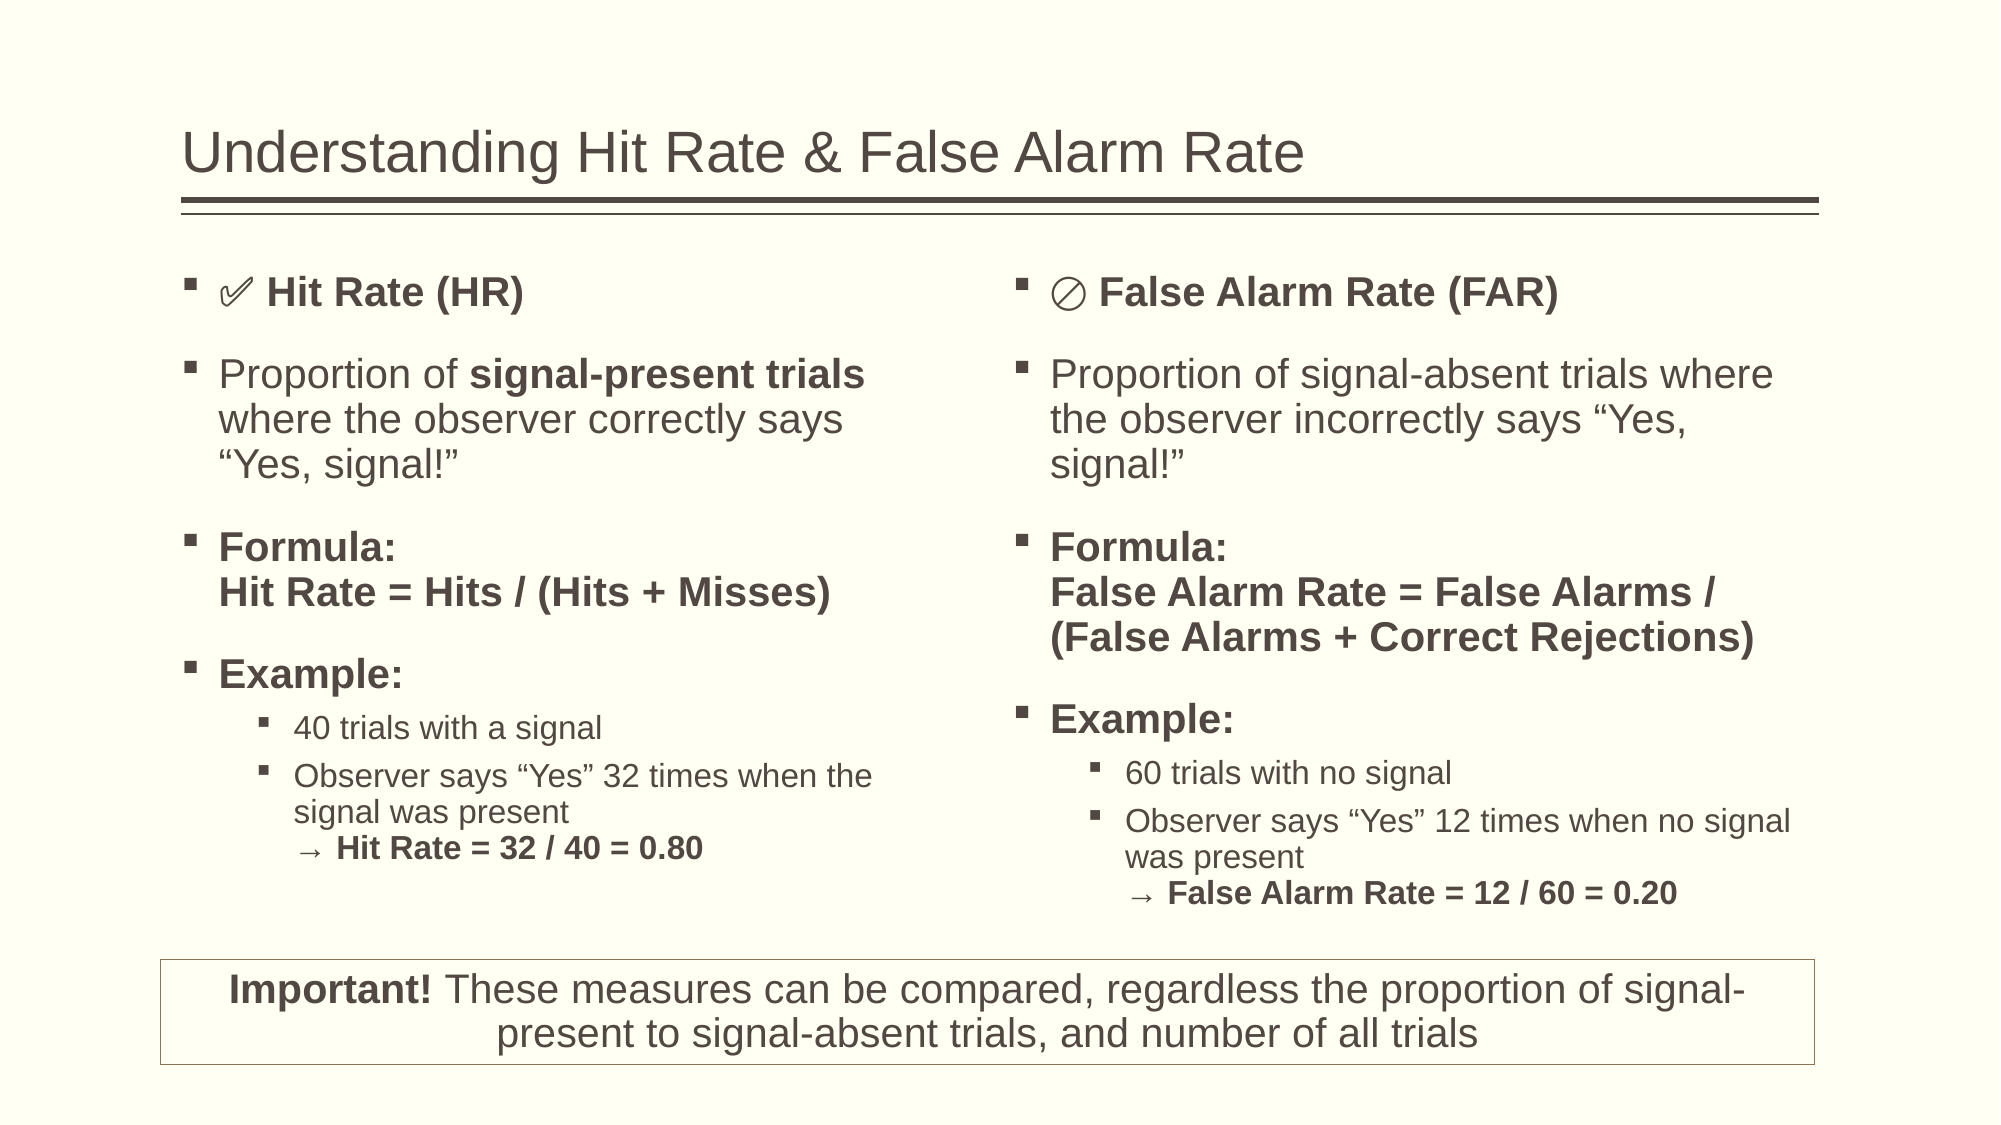

# Understanding Hit Rate & False Alarm Rate
✅ Hit Rate (HR)
Proportion of signal-present trials where the observer correctly says “Yes, signal!”
Formula:
Hit Rate = Hits / (Hits + Misses)
Example:
40 trials with a signal
Observer says “Yes” 32 times when the signal was present
→ Hit Rate = 32 / 40 = 0.80

🚫 False Alarm Rate (FAR)
Proportion of signal-absent trials where the observer incorrectly says “Yes, signal!”
Formula:
False Alarm Rate = False Alarms / (False Alarms + Correct Rejections)
Example:
60 trials with no signal
Observer says “Yes” 12 times when no signal was present
→ False Alarm Rate = 12 / 60 = 0.20

Important! These measures can be compared, regardless the proportion of signal-present to signal-absent trials, and number of all trials